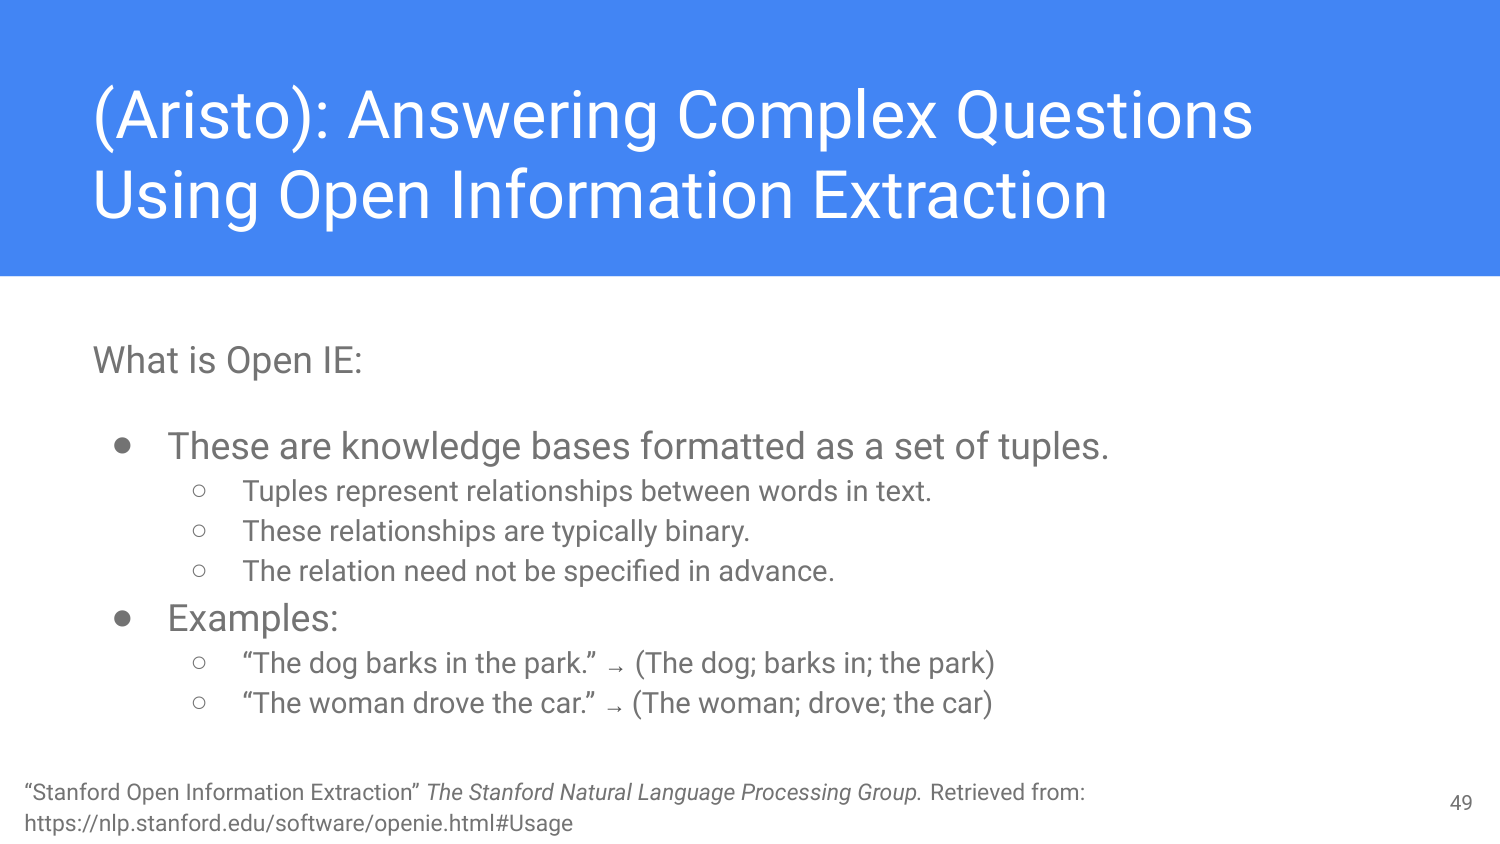

# (Aristo): Answering Complex Questions Using Open Information Extraction
What is Open IE:
These are knowledge bases formatted as a set of tuples.
Tuples represent relationships between words in text.
These relationships are typically binary.
The relation need not be specified in advance.
Examples:
“The dog barks in the park.” → (The dog; barks in; the park)
“The woman drove the car.” → (The woman; drove; the car)
“Stanford Open Information Extraction” The Stanford Natural Language Processing Group. Retrieved from: https://nlp.stanford.edu/software/openie.html#Usage
49